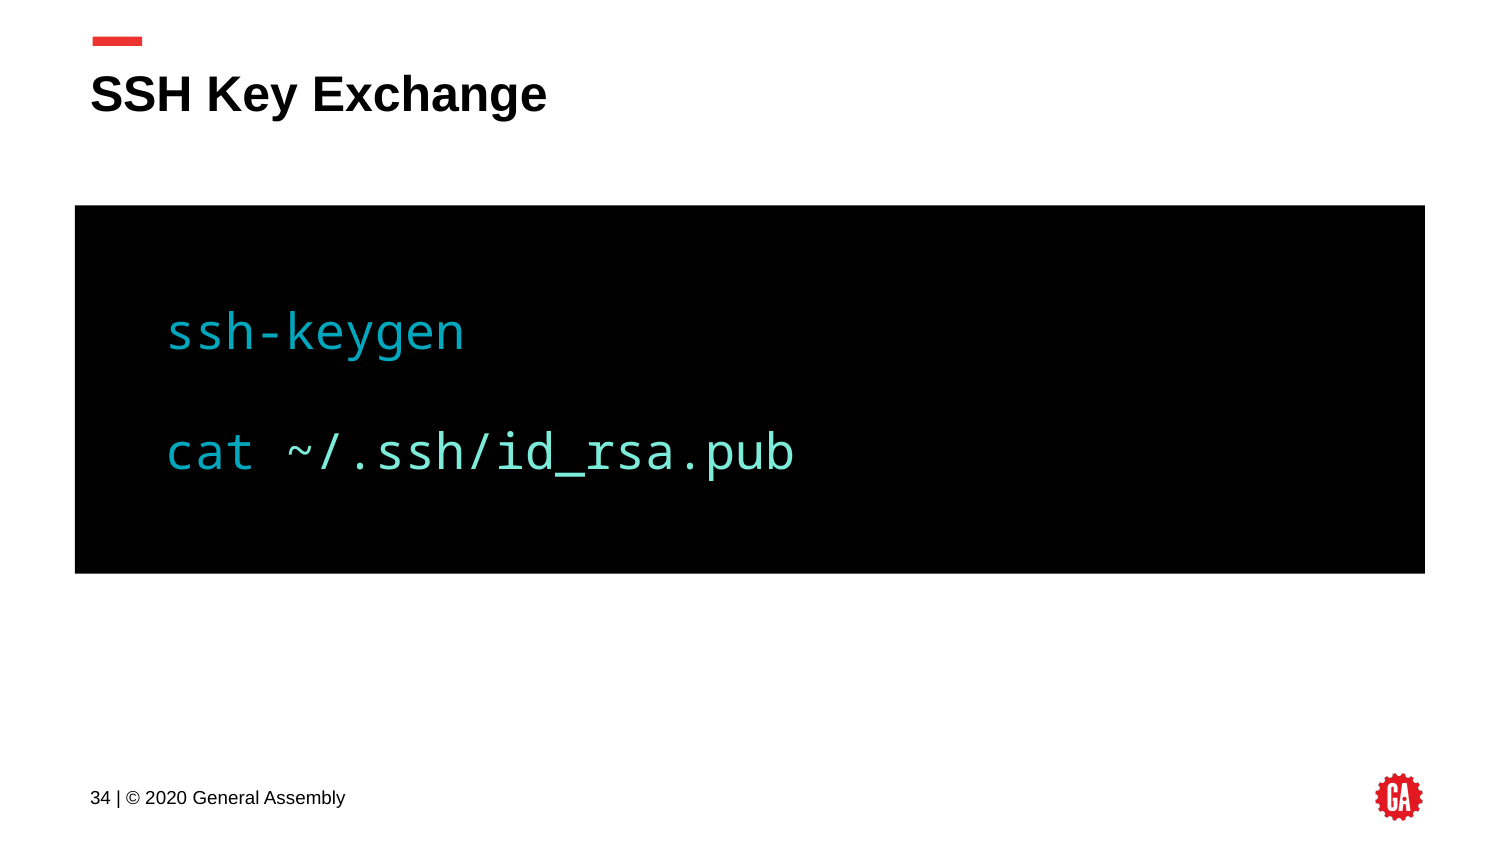

# SSH Key Exchange
ssh-keygen

cat ~/.ssh/id_rsa.pub
34 | © 2020 General Assembly